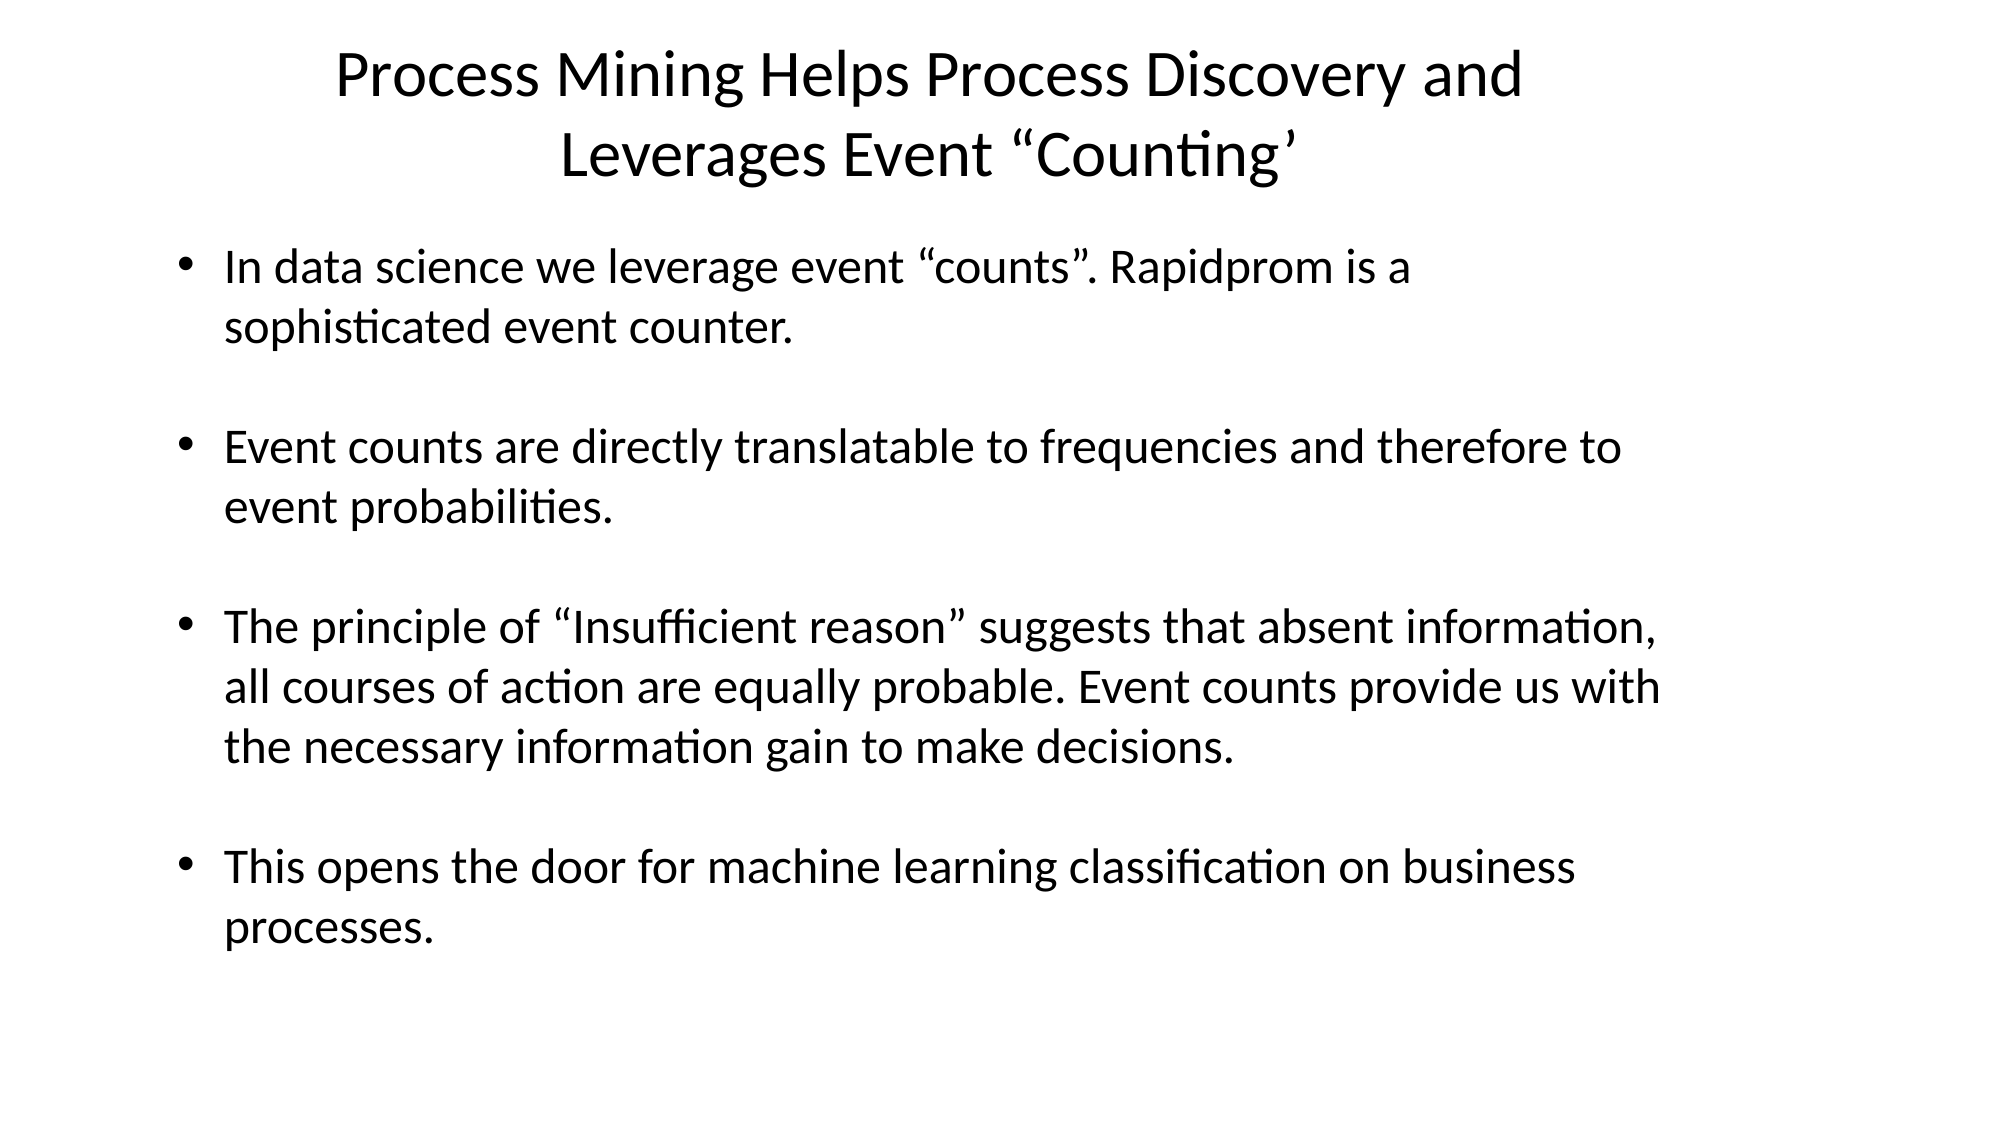

Process Mining Helps Process Discovery and Leverages Event “Counting’
In data science we leverage event “counts”. Rapidprom is a sophisticated event counter.

Event counts are directly translatable to frequencies and therefore to event probabilities.

The principle of “Insufficient reason” suggests that absent information, all courses of action are equally probable. Event counts provide us with the necessary information gain to make decisions.

This opens the door for machine learning classification on business processes.